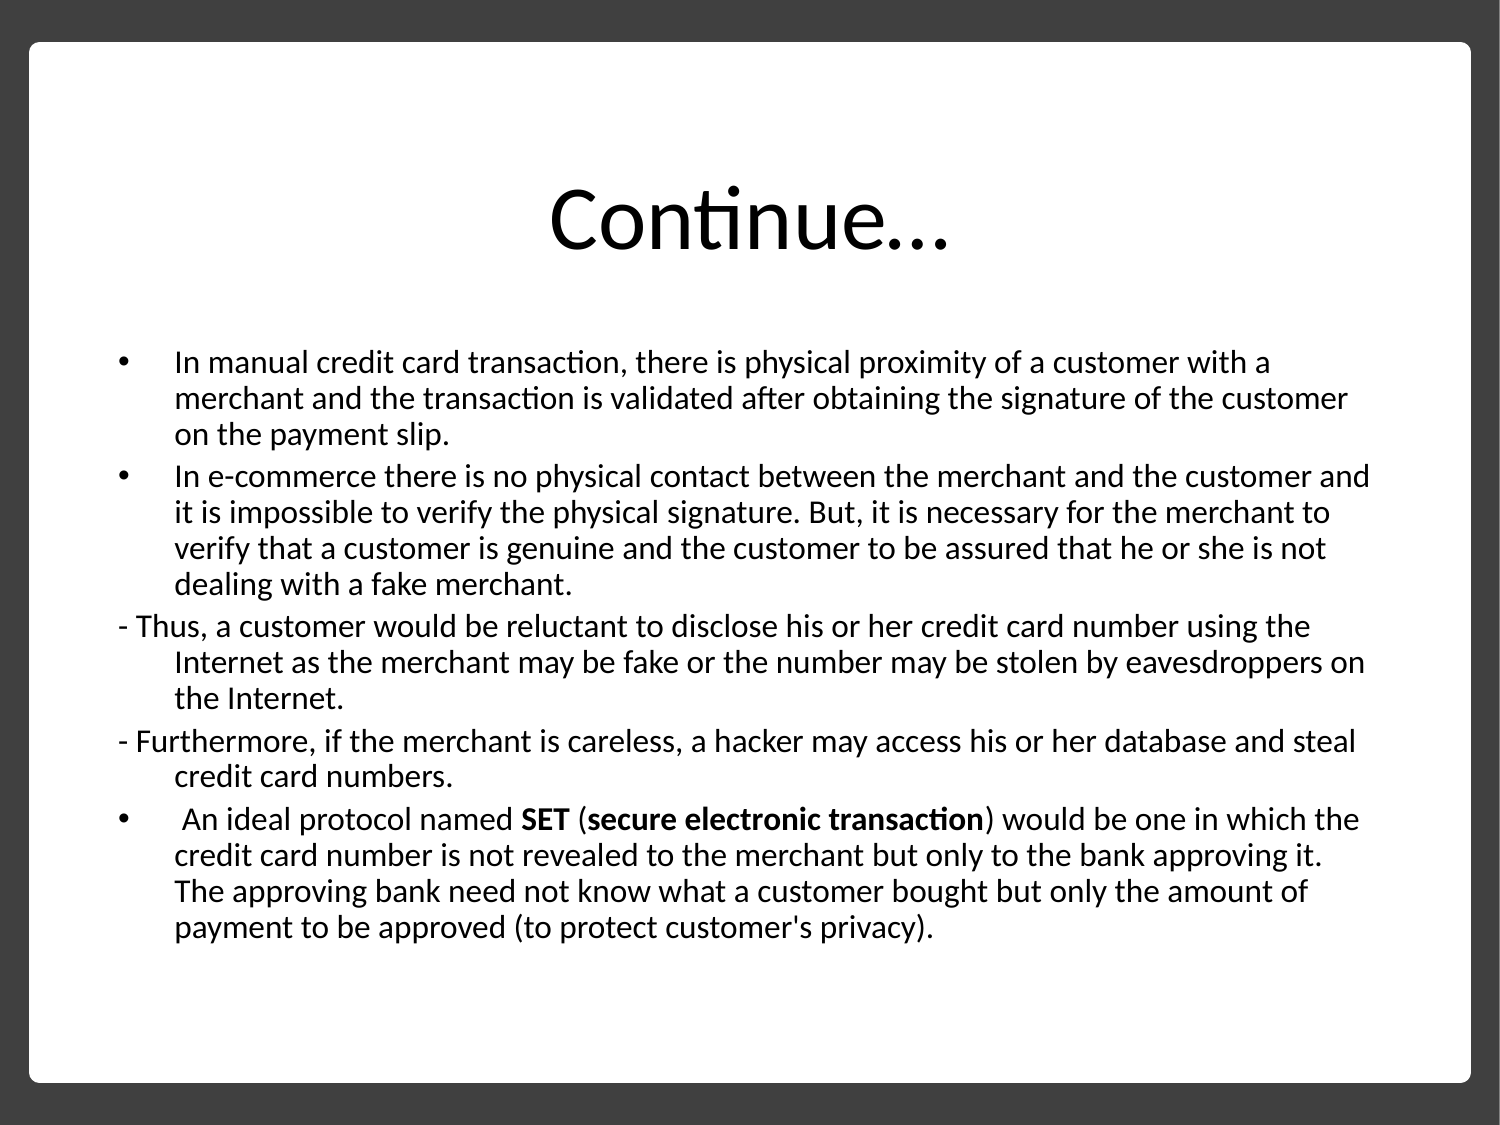

# Continue…
In manual credit card transaction, there is physical proximity of a customer with a merchant and the transaction is validated after obtaining the signature of the customer on the payment slip.
In e-commerce there is no physical contact between the merchant and the customer and it is impossible to verify the physical signature. But, it is necessary for the merchant to verify that a customer is genuine and the customer to be assured that he or she is not dealing with a fake merchant.
- Thus, a customer would be reluctant to disclose his or her credit card number using the Internet as the merchant may be fake or the number may be stolen by eavesdroppers on the Internet.
- Furthermore, if the merchant is careless, a hacker may access his or her database and steal credit card numbers.
 An ideal protocol named SET (secure electronic transaction) would be one in which the credit card number is not revealed to the merchant but only to the bank approving it. The approving bank need not know what a customer bought but only the amount of payment to be approved (to protect customer's privacy).

33